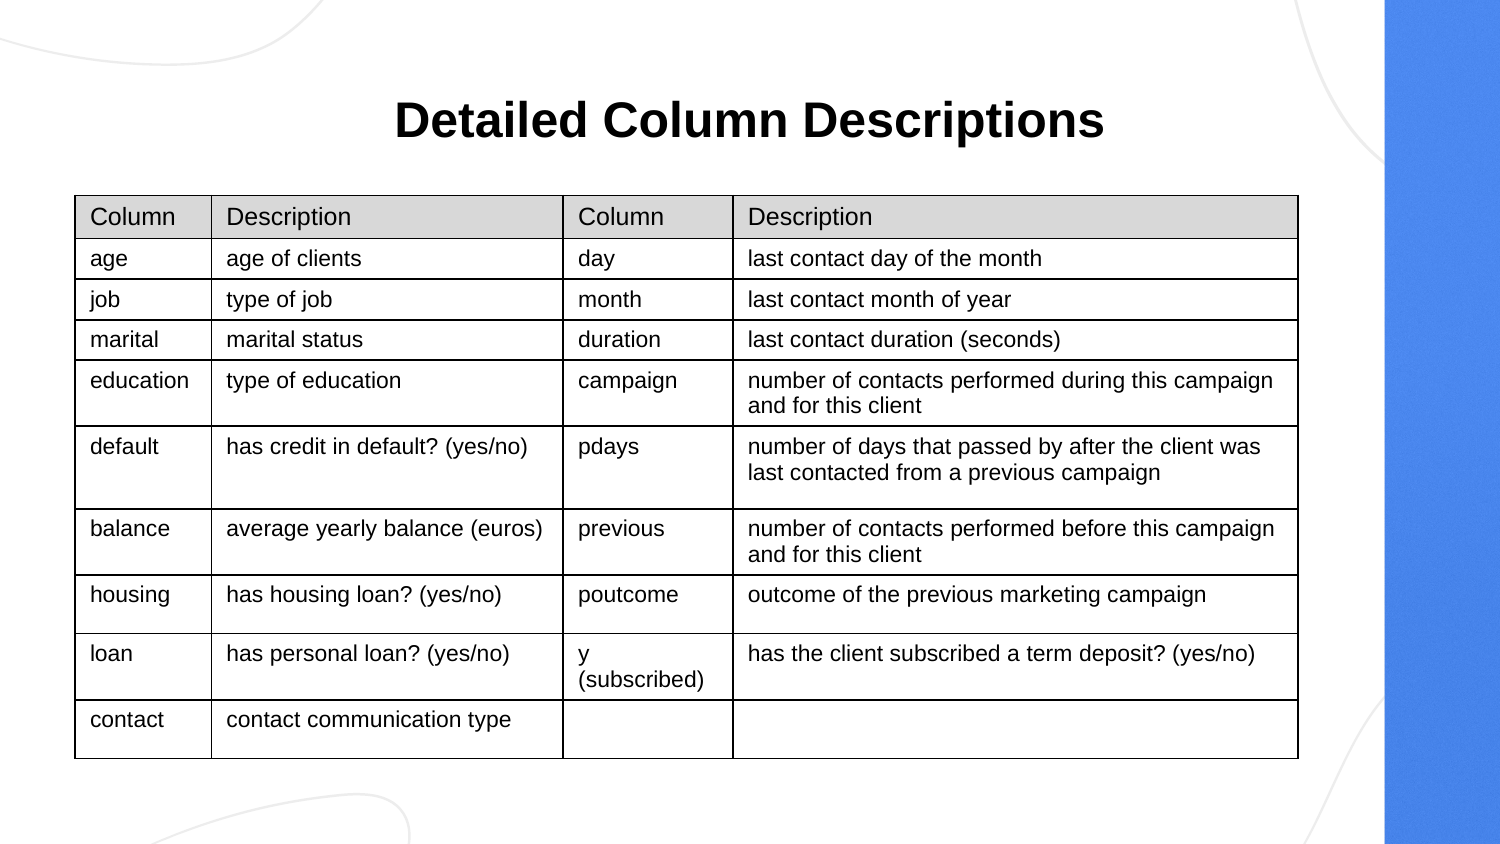

# Detailed Column Descriptions
| Column | Description | Column | Description |
| --- | --- | --- | --- |
| age | age of clients | day | last contact day of the month |
| job | type of job | month | last contact month of year |
| marital | marital status | duration | last contact duration (seconds) |
| education | type of education | campaign | number of contacts performed during this campaign and for this client |
| default | has credit in default? (yes/no) | pdays | number of days that passed by after the client was last contacted from a previous campaign |
| balance | average yearly balance (euros) | previous | number of contacts performed before this campaign and for this client |
| housing | has housing loan? (yes/no) | poutcome | outcome of the previous marketing campaign |
| loan | has personal loan? (yes/no) | y (subscribed) | has the client subscribed a term deposit? (yes/no) |
| contact | contact communication type |  |  |